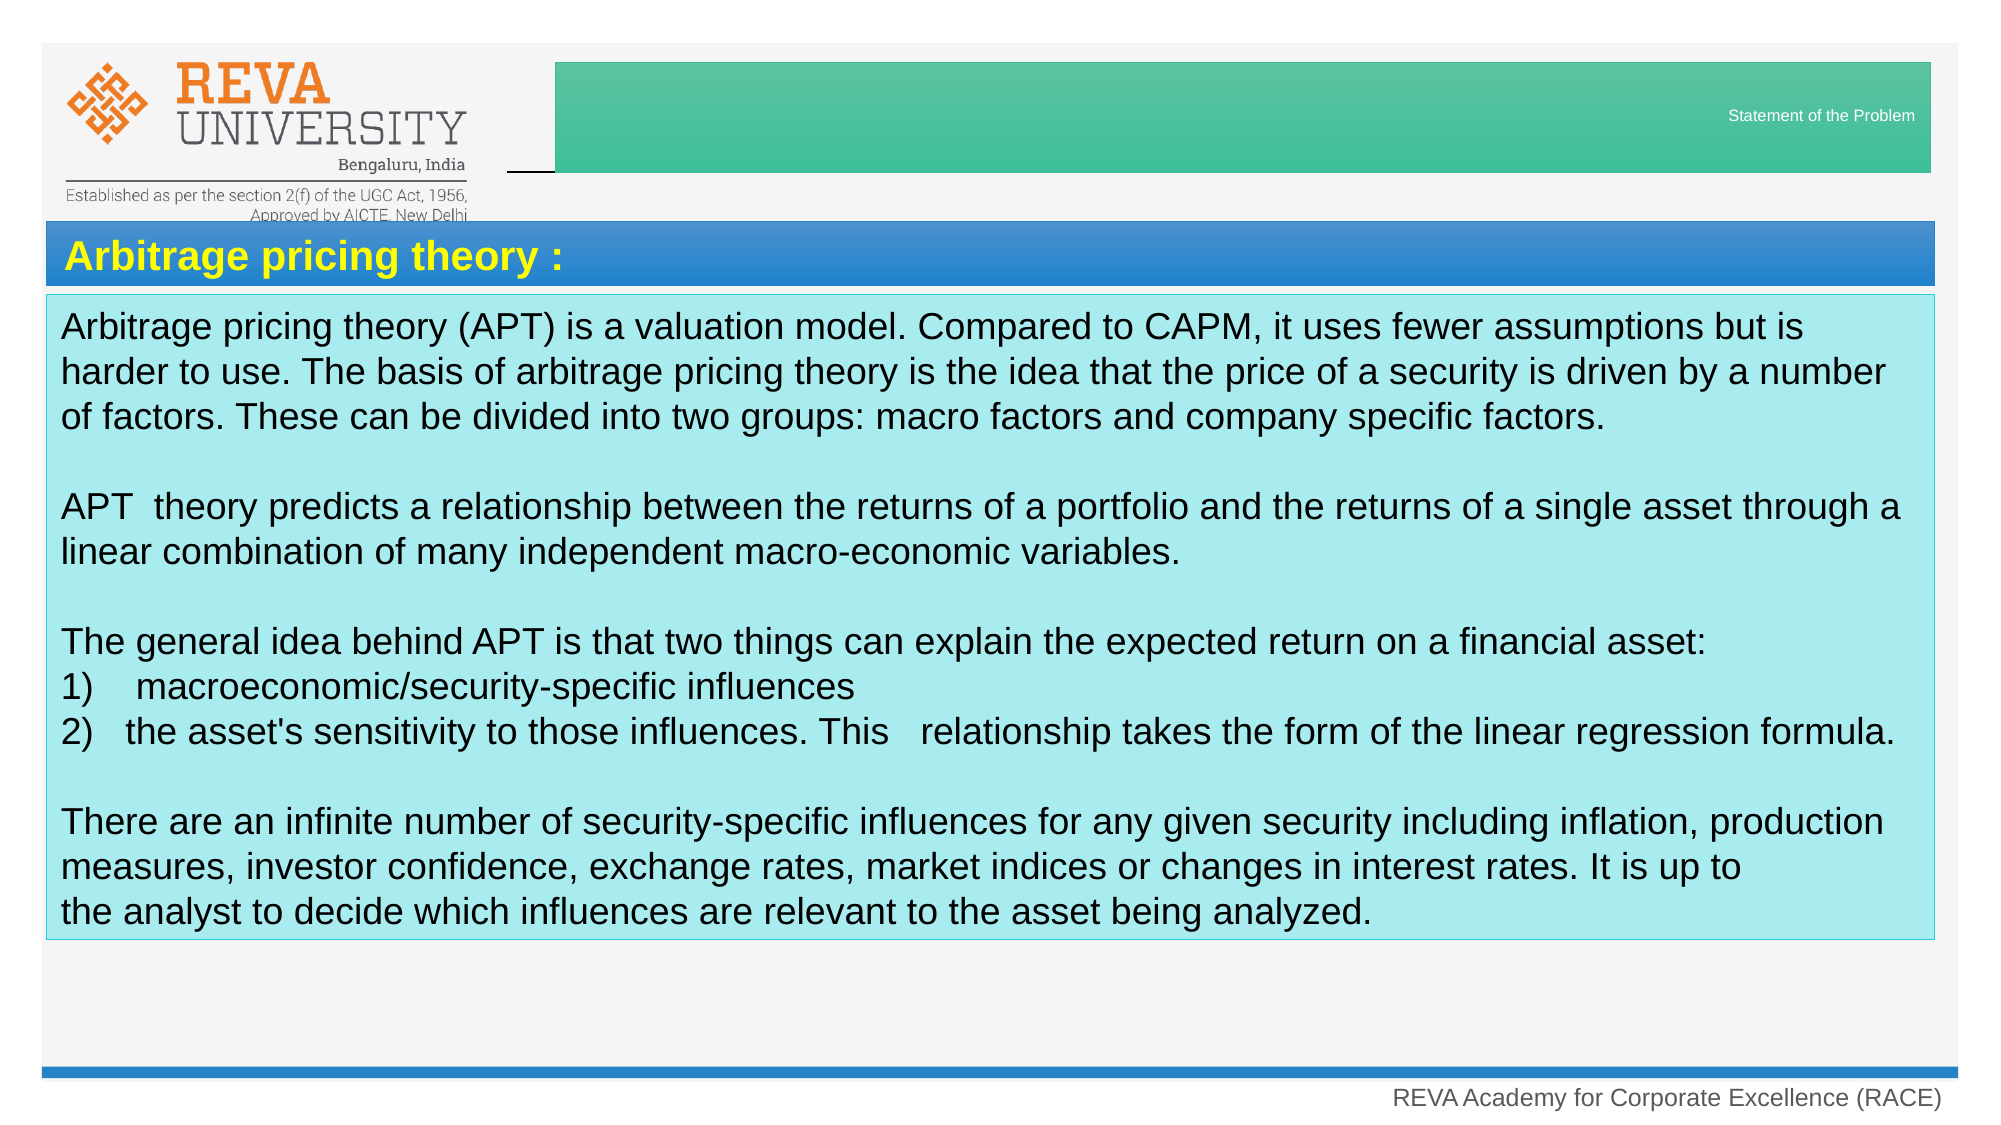

# Statement of the Problem
Arbitrage pricing theory :
Arbitrage pricing theory (APT) is a valuation model. Compared to CAPM, it uses fewer assumptions but is harder to use. The basis of arbitrage pricing theory is the idea that the price of a security is driven by a number of factors. These can be divided into two groups: macro factors and company specific factors.

APT  theory predicts a relationship between the returns of a portfolio and the returns of a single asset through a linear combination of many independent macro-economic variables.

The general idea behind APT is that two things can explain the expected return on a financial asset:
1)    macroeconomic/security-specific influences
2)   the asset's sensitivity to those influences. This   relationship takes the form of the linear regression formula.

There are an infinite number of security-specific influences for any given security including inflation, production measures, investor confidence, exchange rates, market indices or changes in interest rates. It is up to the analyst to decide which influences are relevant to the asset being analyzed.